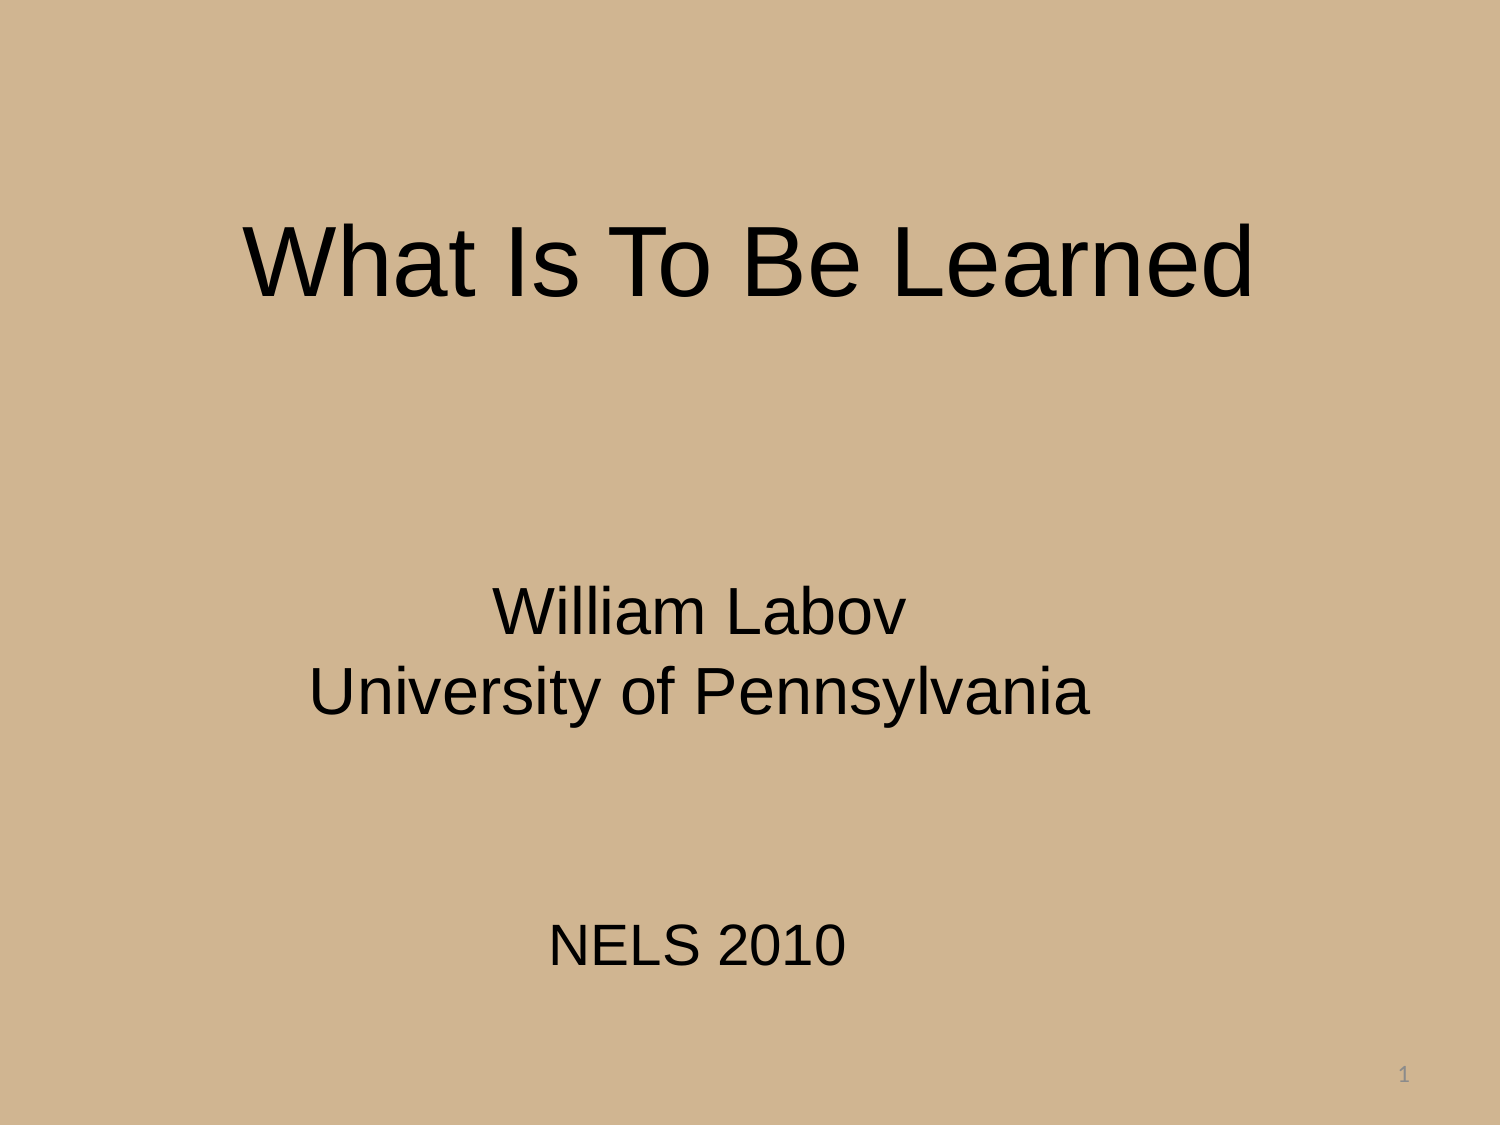

# What Is To Be Learned
William Labov
University of Pennsylvania
NELS 2010
1